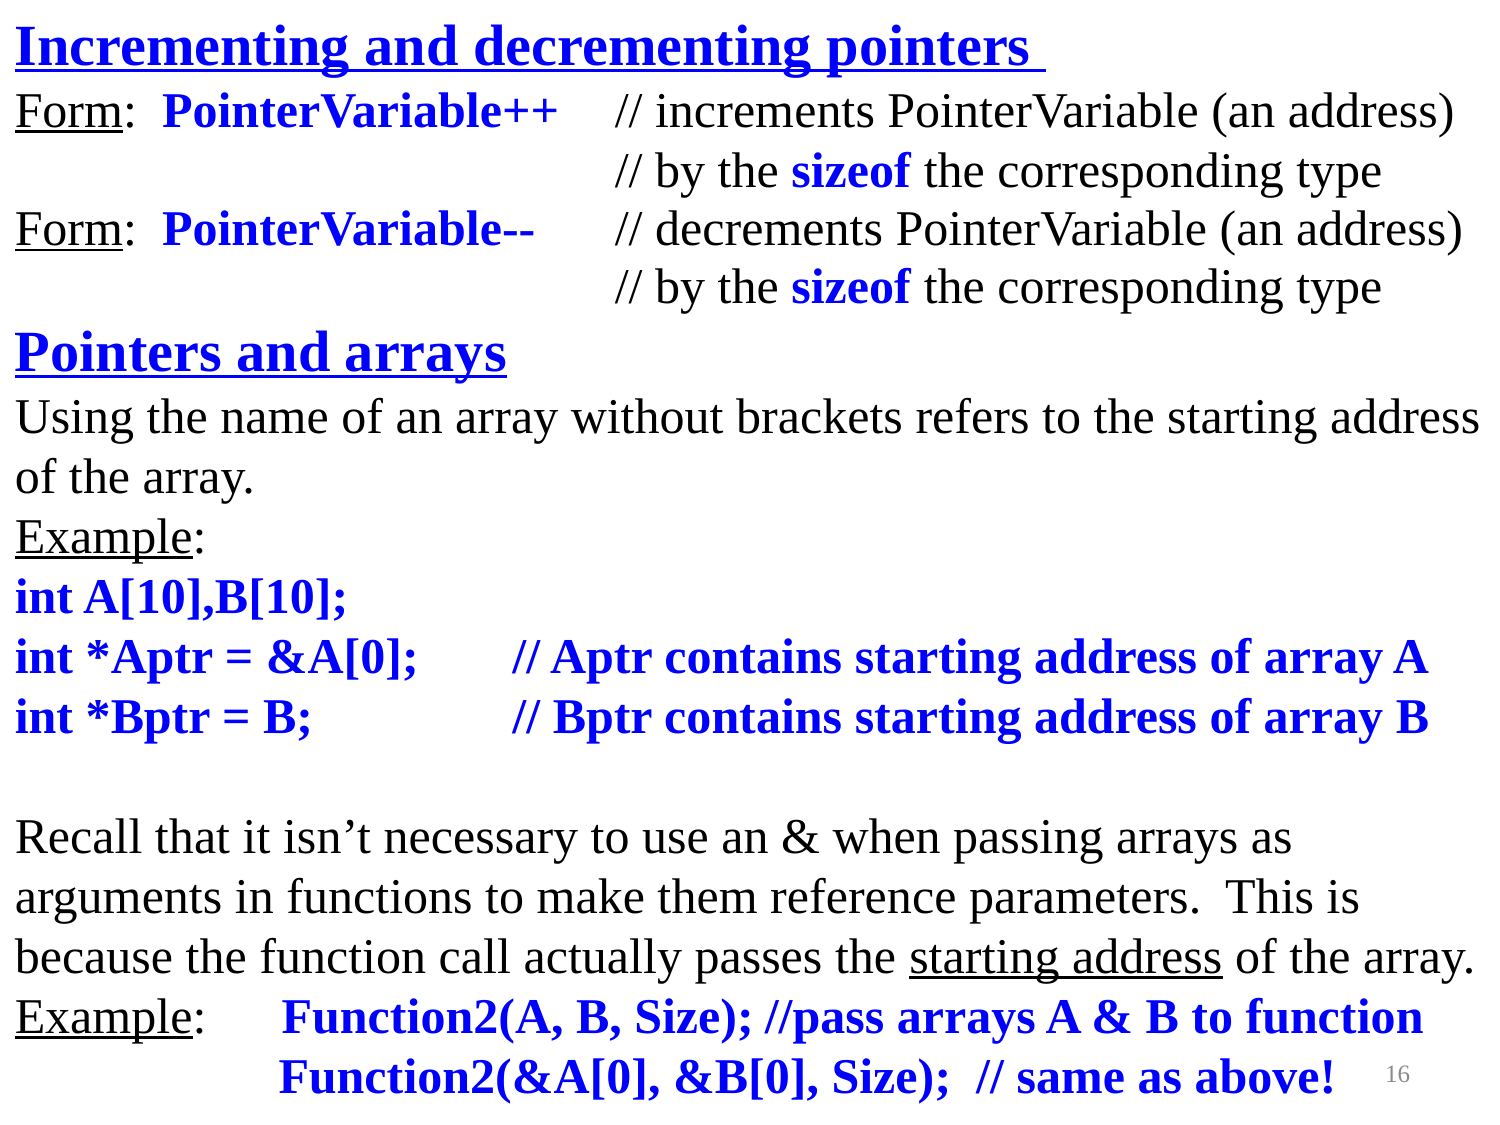

Incrementing and decrementing pointers
Form:  PointerVariable++	// increments PointerVariable (an address)
				// by the sizeof the corresponding type
Form:  PointerVariable-- 	// decrements PointerVariable (an address)
				// by the sizeof the corresponding type
Pointers and arrays
Using the name of an array without brackets refers to the starting address of the array.
Example:
int A[10],B[10];
int *Aptr = &A[0];	// Aptr contains starting address of array A
int *Bptr = B;	// Bptr contains starting address of array B

Recall that it isn’t necessary to use an & when passing arrays as arguments in functions to make them reference parameters.  This is because the function call actually passes the starting address of the array.
Example:      Function2(A, B, Size);	//pass arrays A & B to function
		               Function2(&A[0], &B[0], Size);  // same as above!
16